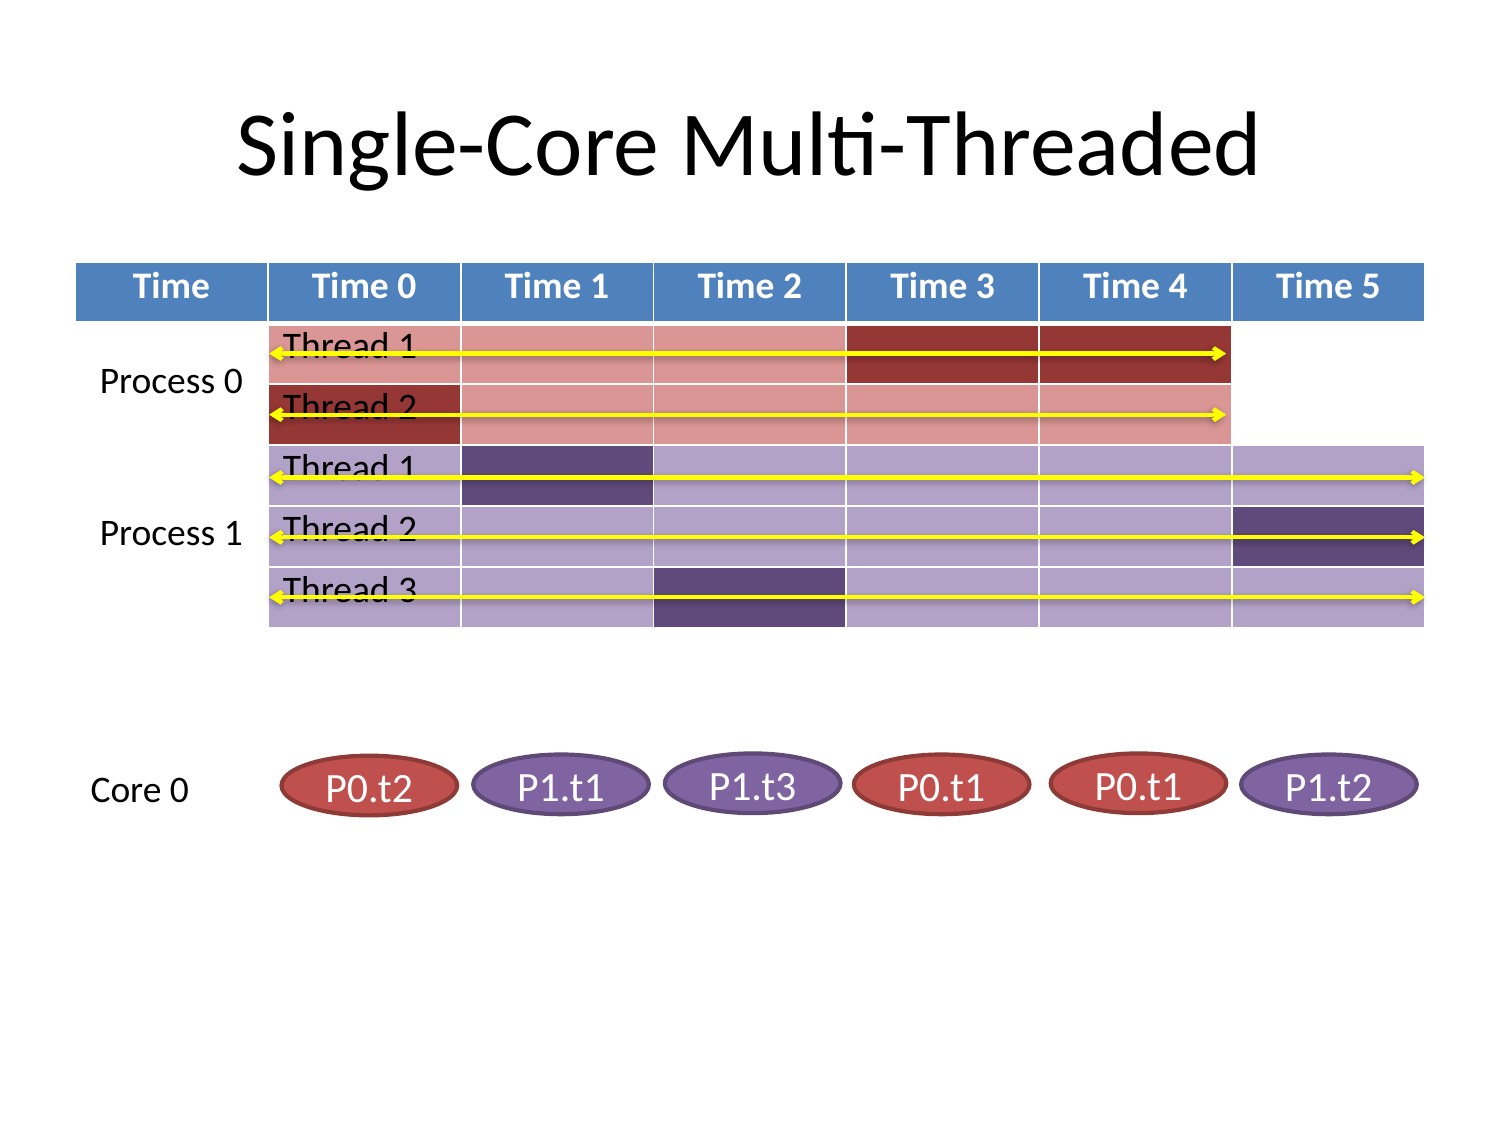

# Single-Core Multi-Threaded
| Time | Time 0 | Time 1 | Time 2 | Time 3 | Time 4 | Time 5 |
| --- | --- | --- | --- | --- | --- | --- |
| Process 0 | Thread 1 |  |  |  |  |  |
|  | Thread 2 |  |  |  |  |  |
| Process 1 | Thread 1 |  |  |  |  |  |
|  | Thread 2 |  |  |  |  |  |
|  | Thread 3 |  |  |  |  |  |
P1.t3
P0.t1
P1.t1
P0.t1
P1.t2
P0.t2
Core 0